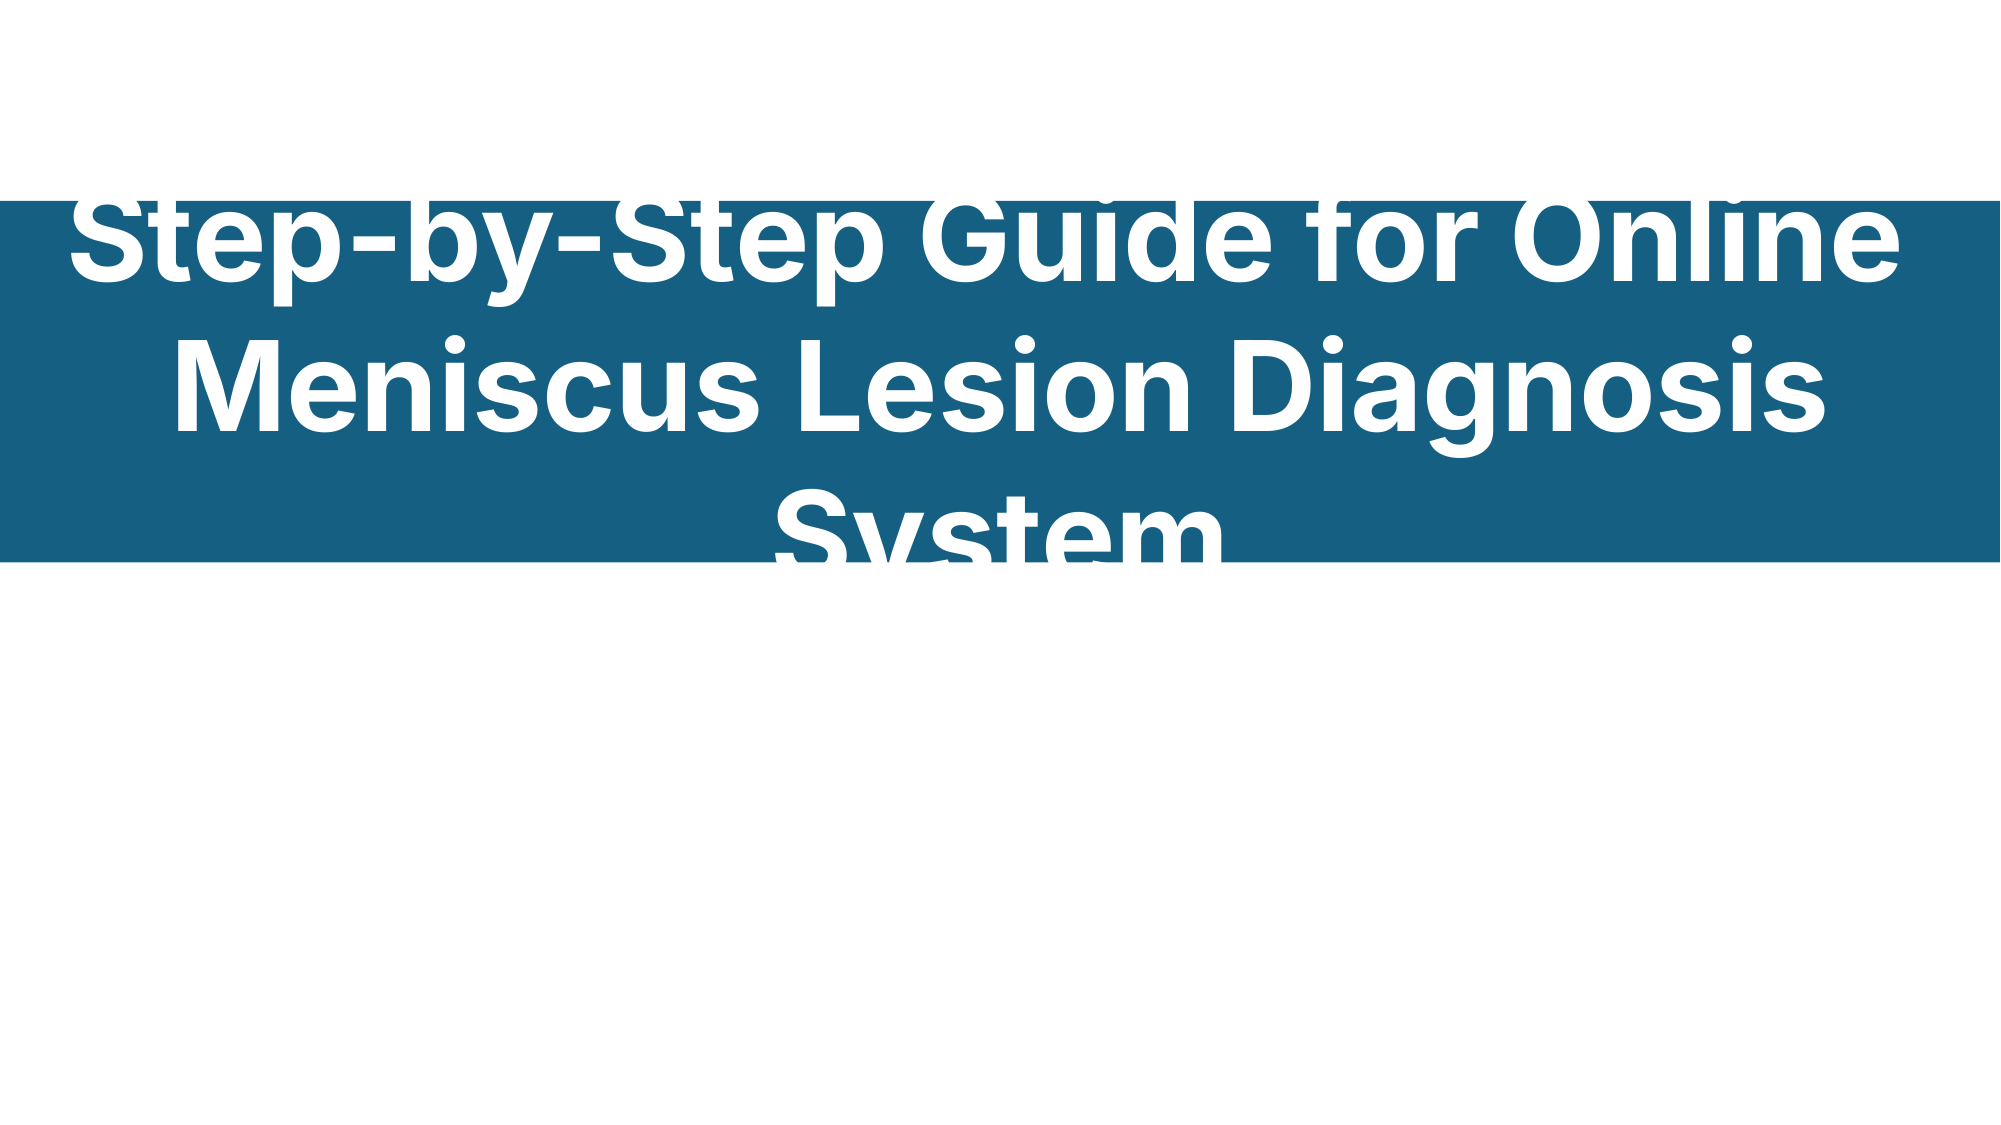

Step-by-Step Guide for Online
Meniscus Lesion Diagnosis System